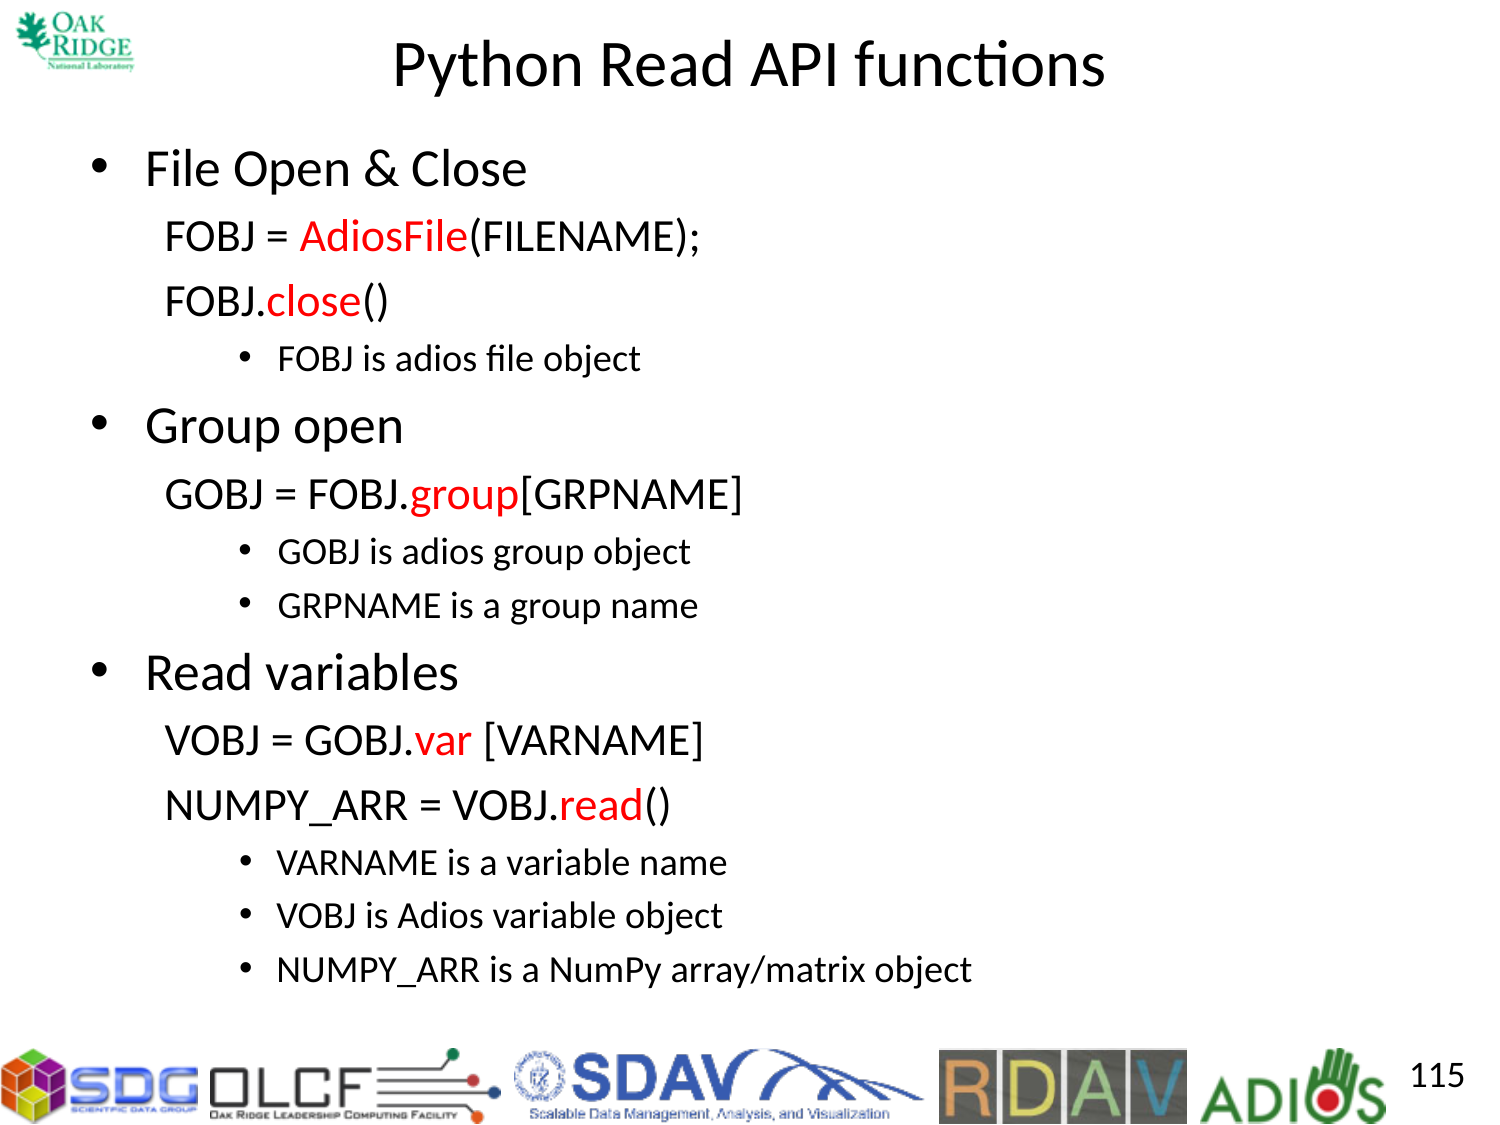

# Python Read API functions
File Open & Close
FOBJ = AdiosFile(FILENAME);
FOBJ.close()
FOBJ is adios file object
Group open
GOBJ = FOBJ.group[GRPNAME]
GOBJ is adios group object
GRPNAME is a group name
Read variables
VOBJ = GOBJ.var [VARNAME]
NUMPY_ARR = VOBJ.read()
VARNAME is a variable name
VOBJ is Adios variable object
NUMPY_ARR is a NumPy array/matrix object
115